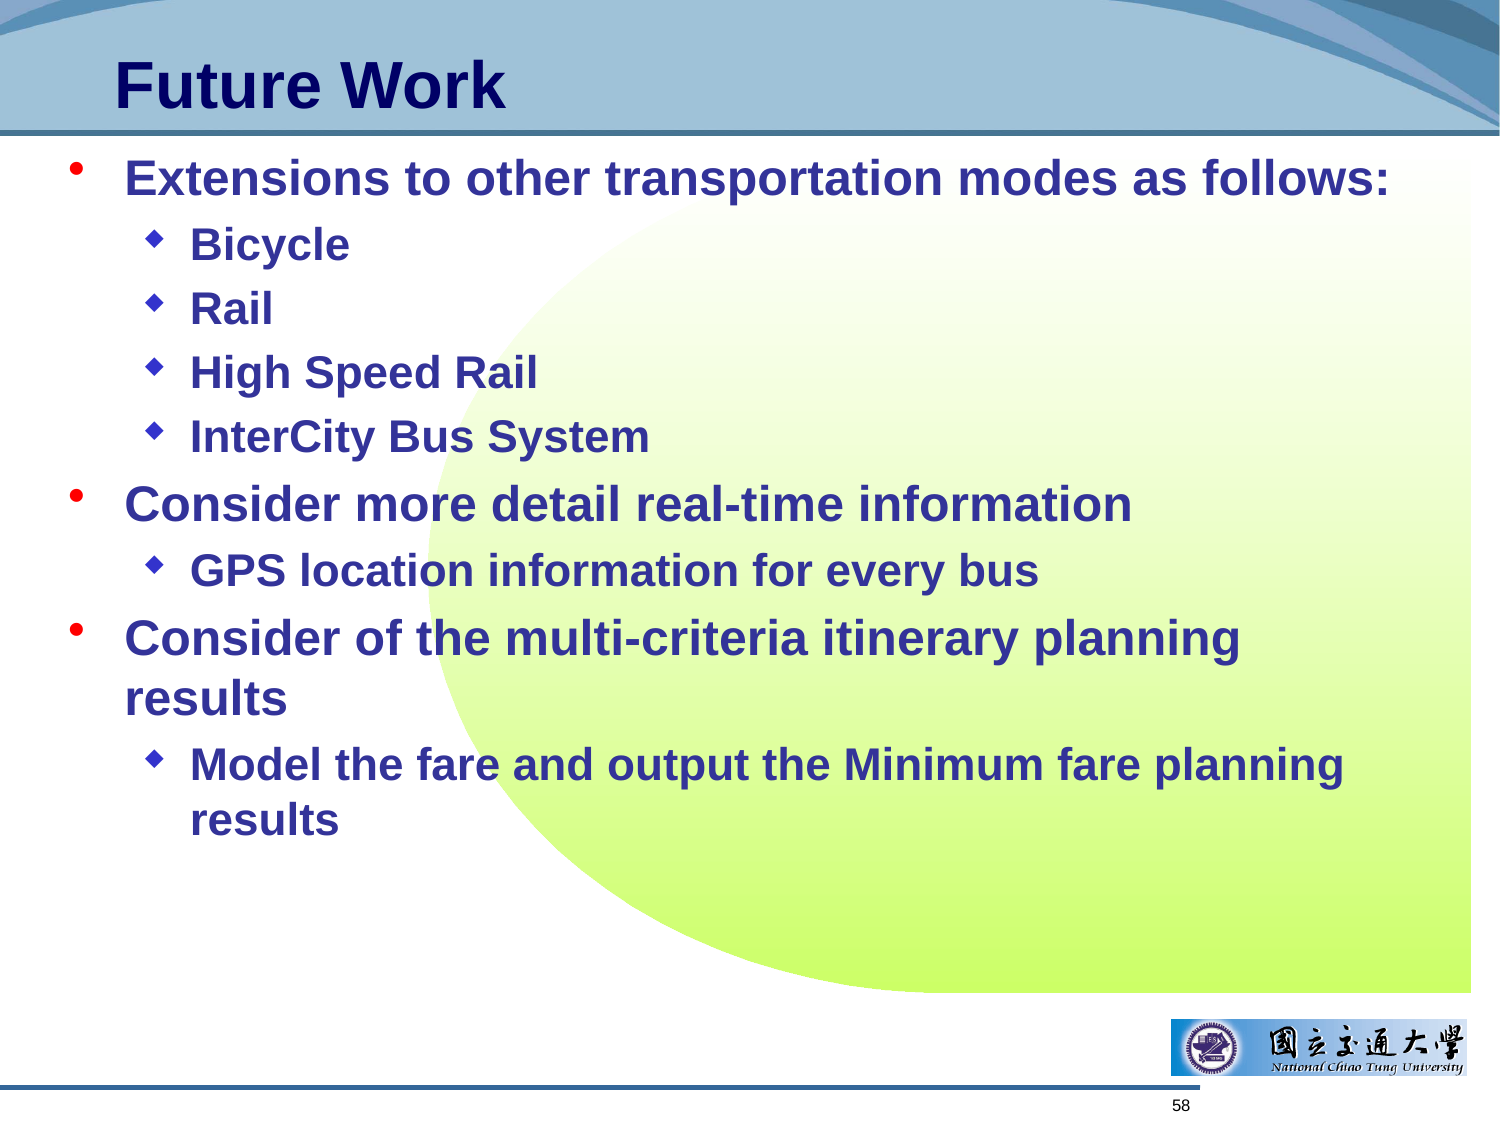

# Future Work
Extensions to other transportation modes as follows:
Bicycle
Rail
High Speed Rail
InterCity Bus System
Consider more detail real-time information
GPS location information for every bus
Consider of the multi-criteria itinerary planning results
Model the fare and output the Minimum fare planning results

58